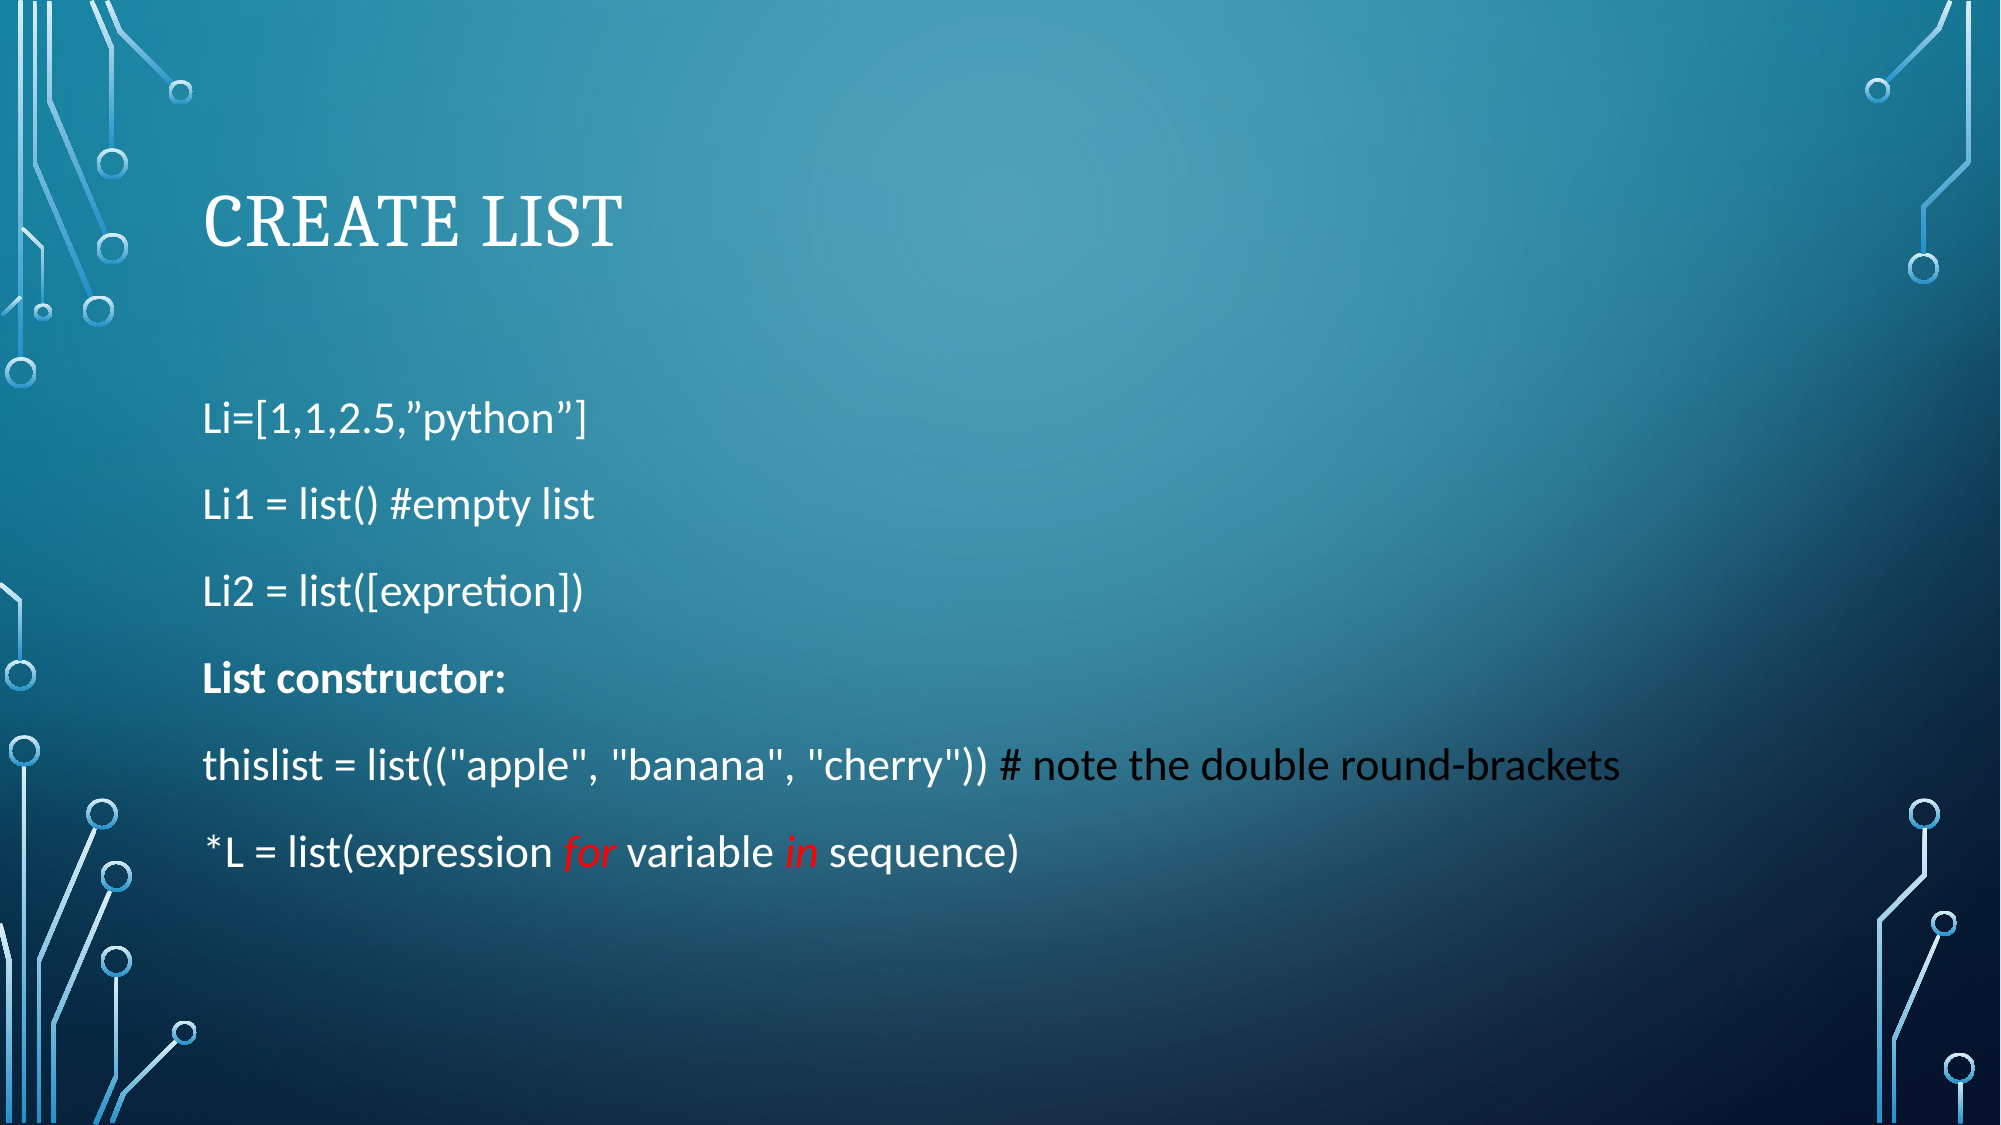

# Create list
Li=[1,1,2.5,”python”]
Li1 = list() #empty list
Li2 = list([expretion])
List constructor:
thislist = list(("apple", "banana", "cherry")) # note the double round-brackets
*L = list(expression for variable in sequence)